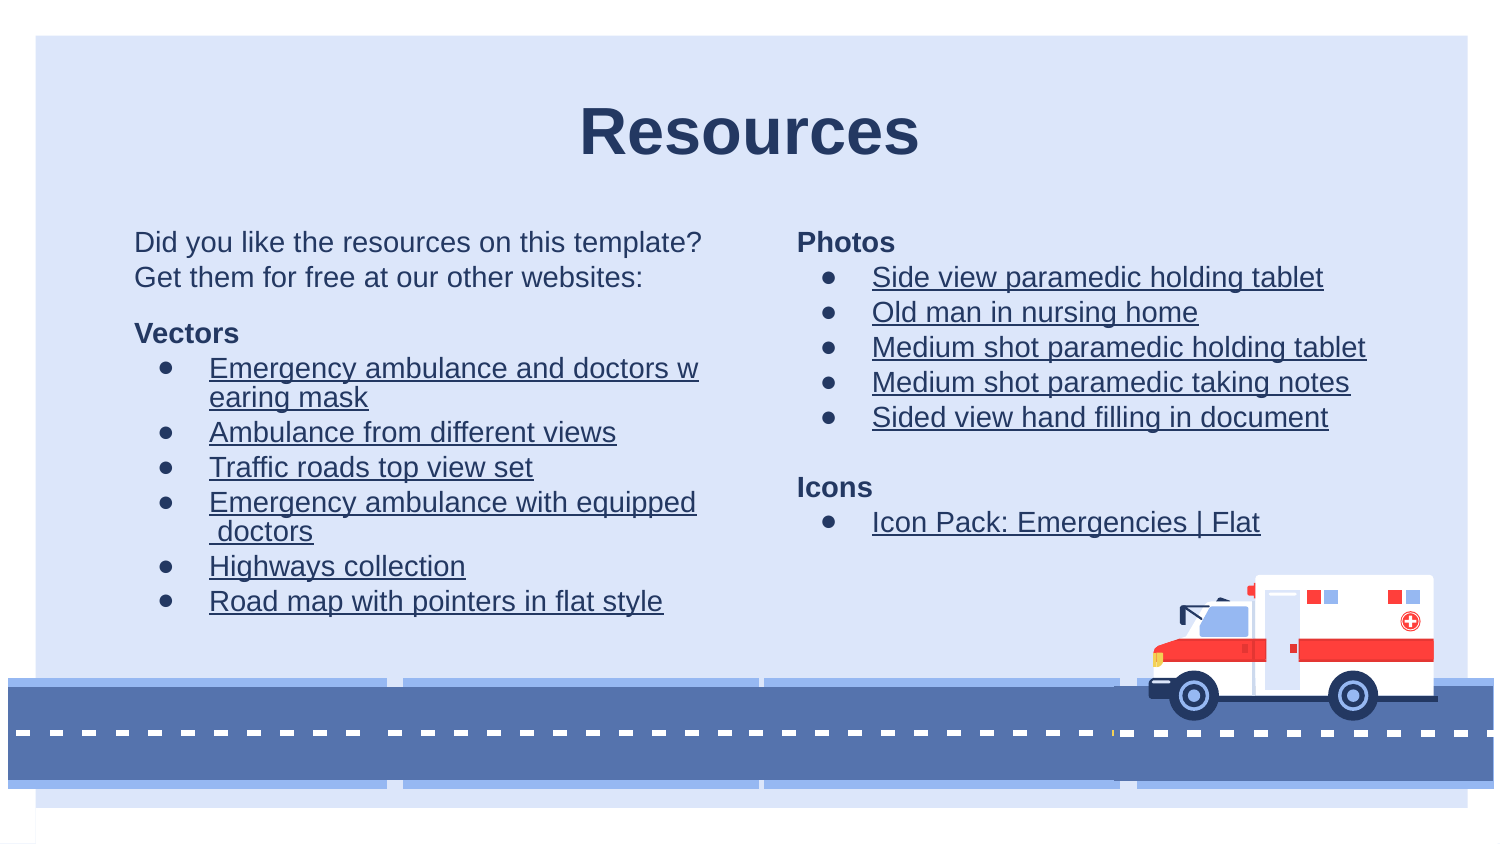

# Resources
Did you like the resources on this template? Get them for free at our other websites:
Vectors
Emergency ambulance and doctors wearing mask
Ambulance from different views
Traffic roads top view set
Emergency ambulance with equipped doctors
Highways collection
Road map with pointers in flat style

Photos
Side view paramedic holding tablet
Old man in nursing home
Medium shot paramedic holding tablet
Medium shot paramedic taking notes
Sided view hand filling in document

Icons
Icon Pack: Emergencies | Flat